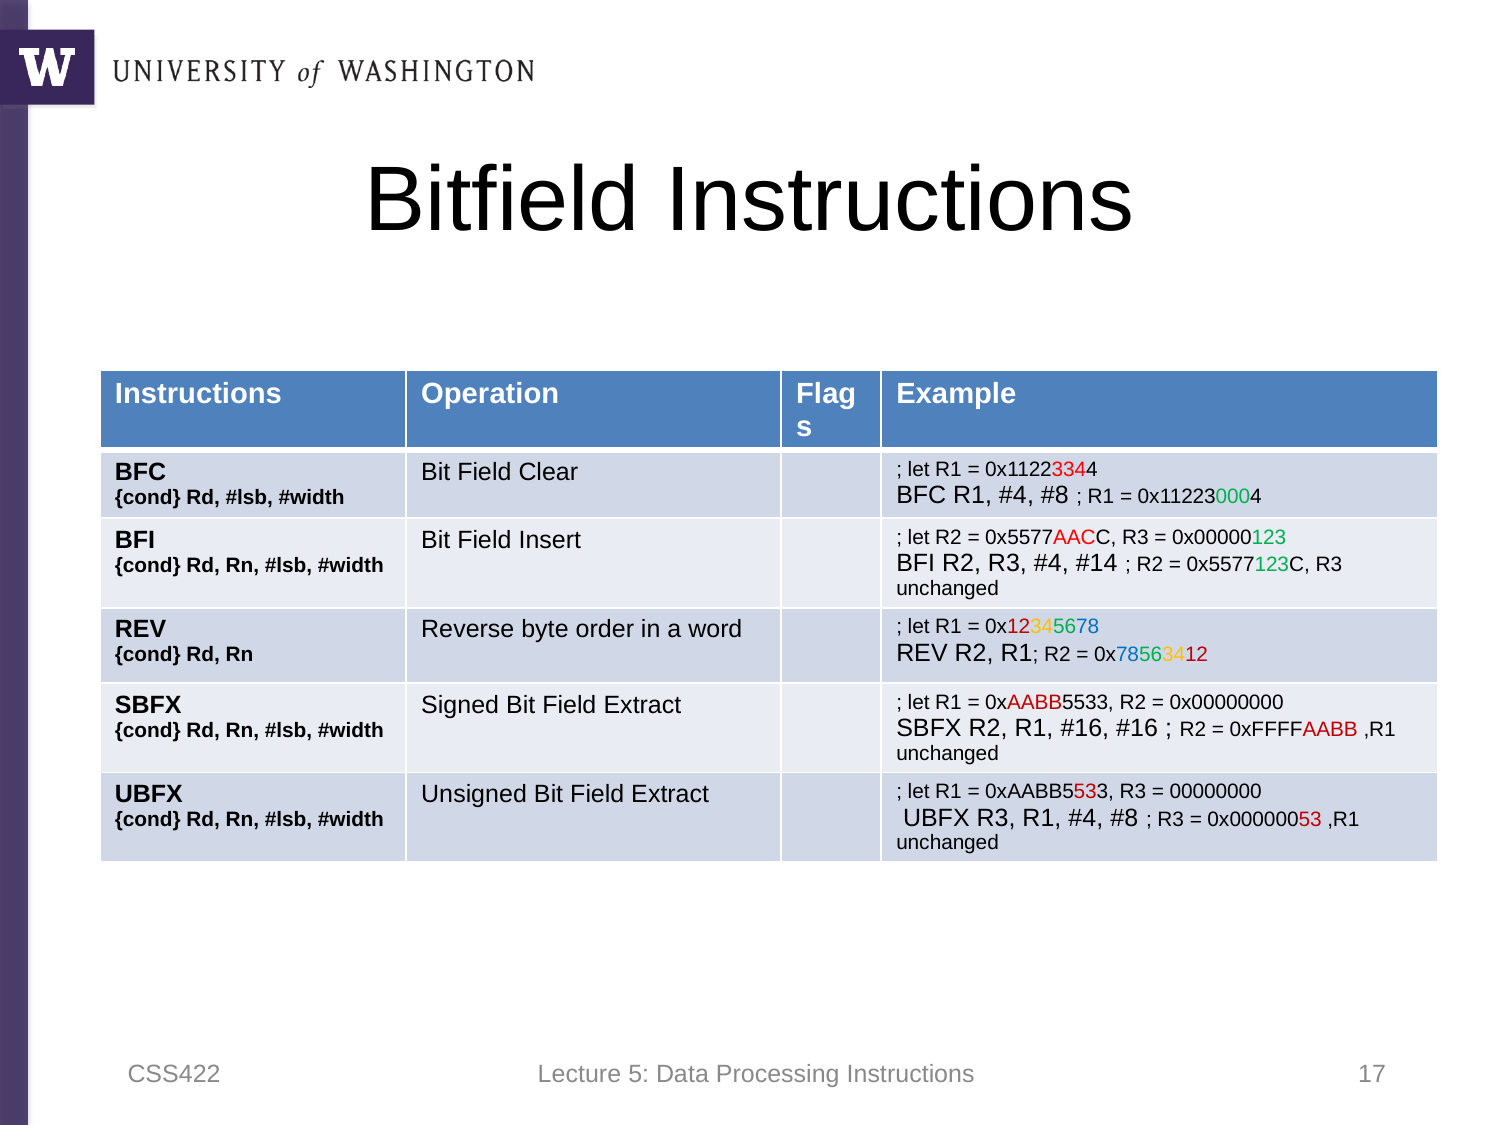

# Bitfield Instructions
| Instructions | Operation | Flags | Example |
| --- | --- | --- | --- |
| BFC {cond} Rd, #lsb, #width | Bit Field Clear |  | ; let R1 = 0x11223344 BFC R1, #4, #8 ; R1 = 0x112230004 |
| BFI {cond} Rd, Rn, #lsb, #width | Bit Field Insert |  | ; let R2 = 0x5577AACC, R3 = 0x00000123 BFI R2, R3, #4, #14 ; R2 = 0x5577123C, R3 unchanged |
| REV {cond} Rd, Rn | Reverse byte order in a word |  | ; let R1 = 0x12345678 REV R2, R1; R2 = 0x78563412 |
| SBFX {cond} Rd, Rn, #lsb, #width | Signed Bit Field Extract |  | ; let R1 = 0xAABB5533, R2 = 0x00000000 SBFX R2, R1, #16, #16 ; R2 = 0xFFFFAABB ,R1 unchanged |
| UBFX {cond} Rd, Rn, #lsb, #width | Unsigned Bit Field Extract |  | ; let R1 = 0xAABB5533, R3 = 00000000 UBFX R3, R1, #4, #8 ; R3 = 0x00000053 ,R1 unchanged |
CSS422
Lecture 5: Data Processing Instructions
17